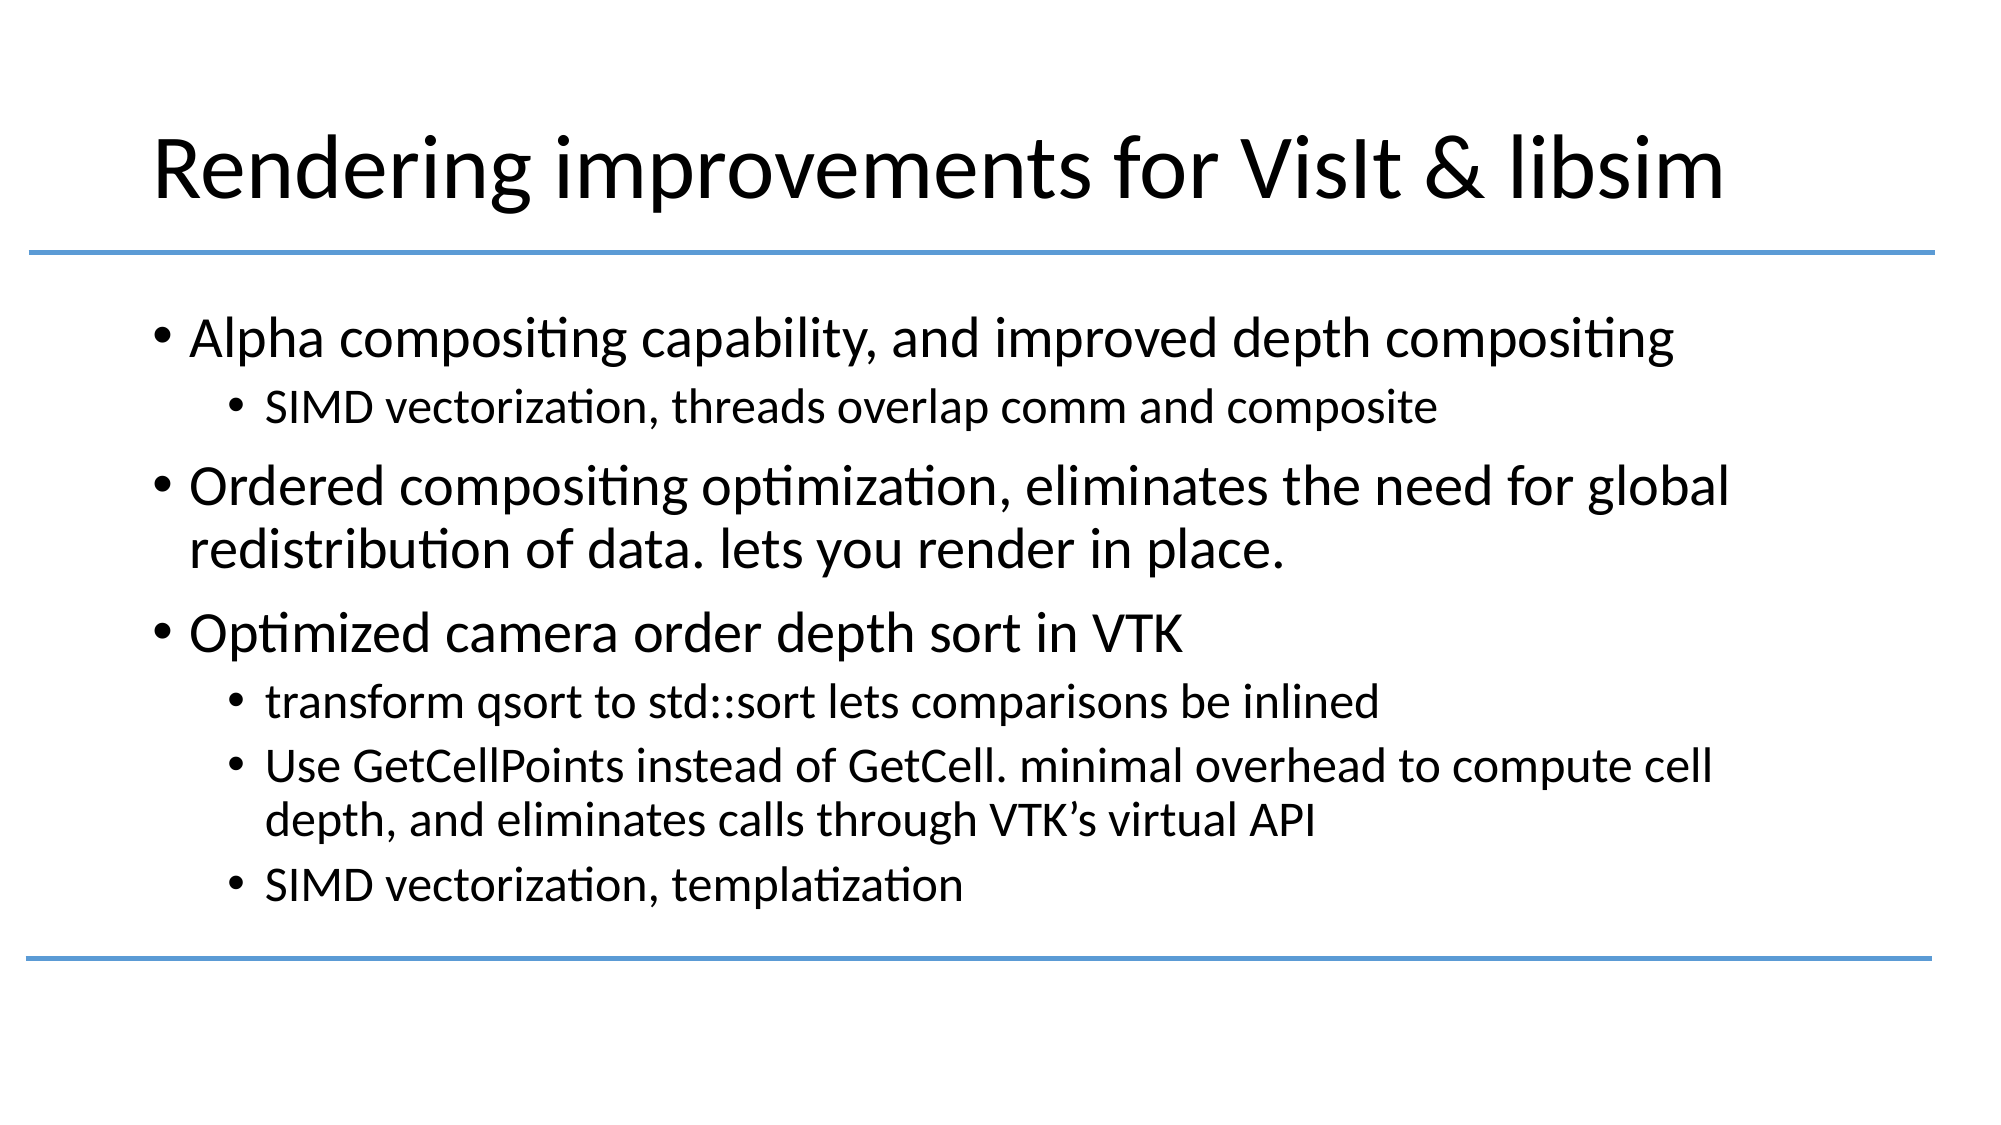

# Rendering improvements for VisIt & libsim
Alpha compositing capability, and improved depth compositing
SIMD vectorization, threads overlap comm and composite
Ordered compositing optimization, eliminates the need for global redistribution of data. lets you render in place.
Optimized camera order depth sort in VTK
transform qsort to std::sort lets comparisons be inlined
Use GetCellPoints instead of GetCell. minimal overhead to compute cell depth, and eliminates calls through VTK’s virtual API
SIMD vectorization, templatization